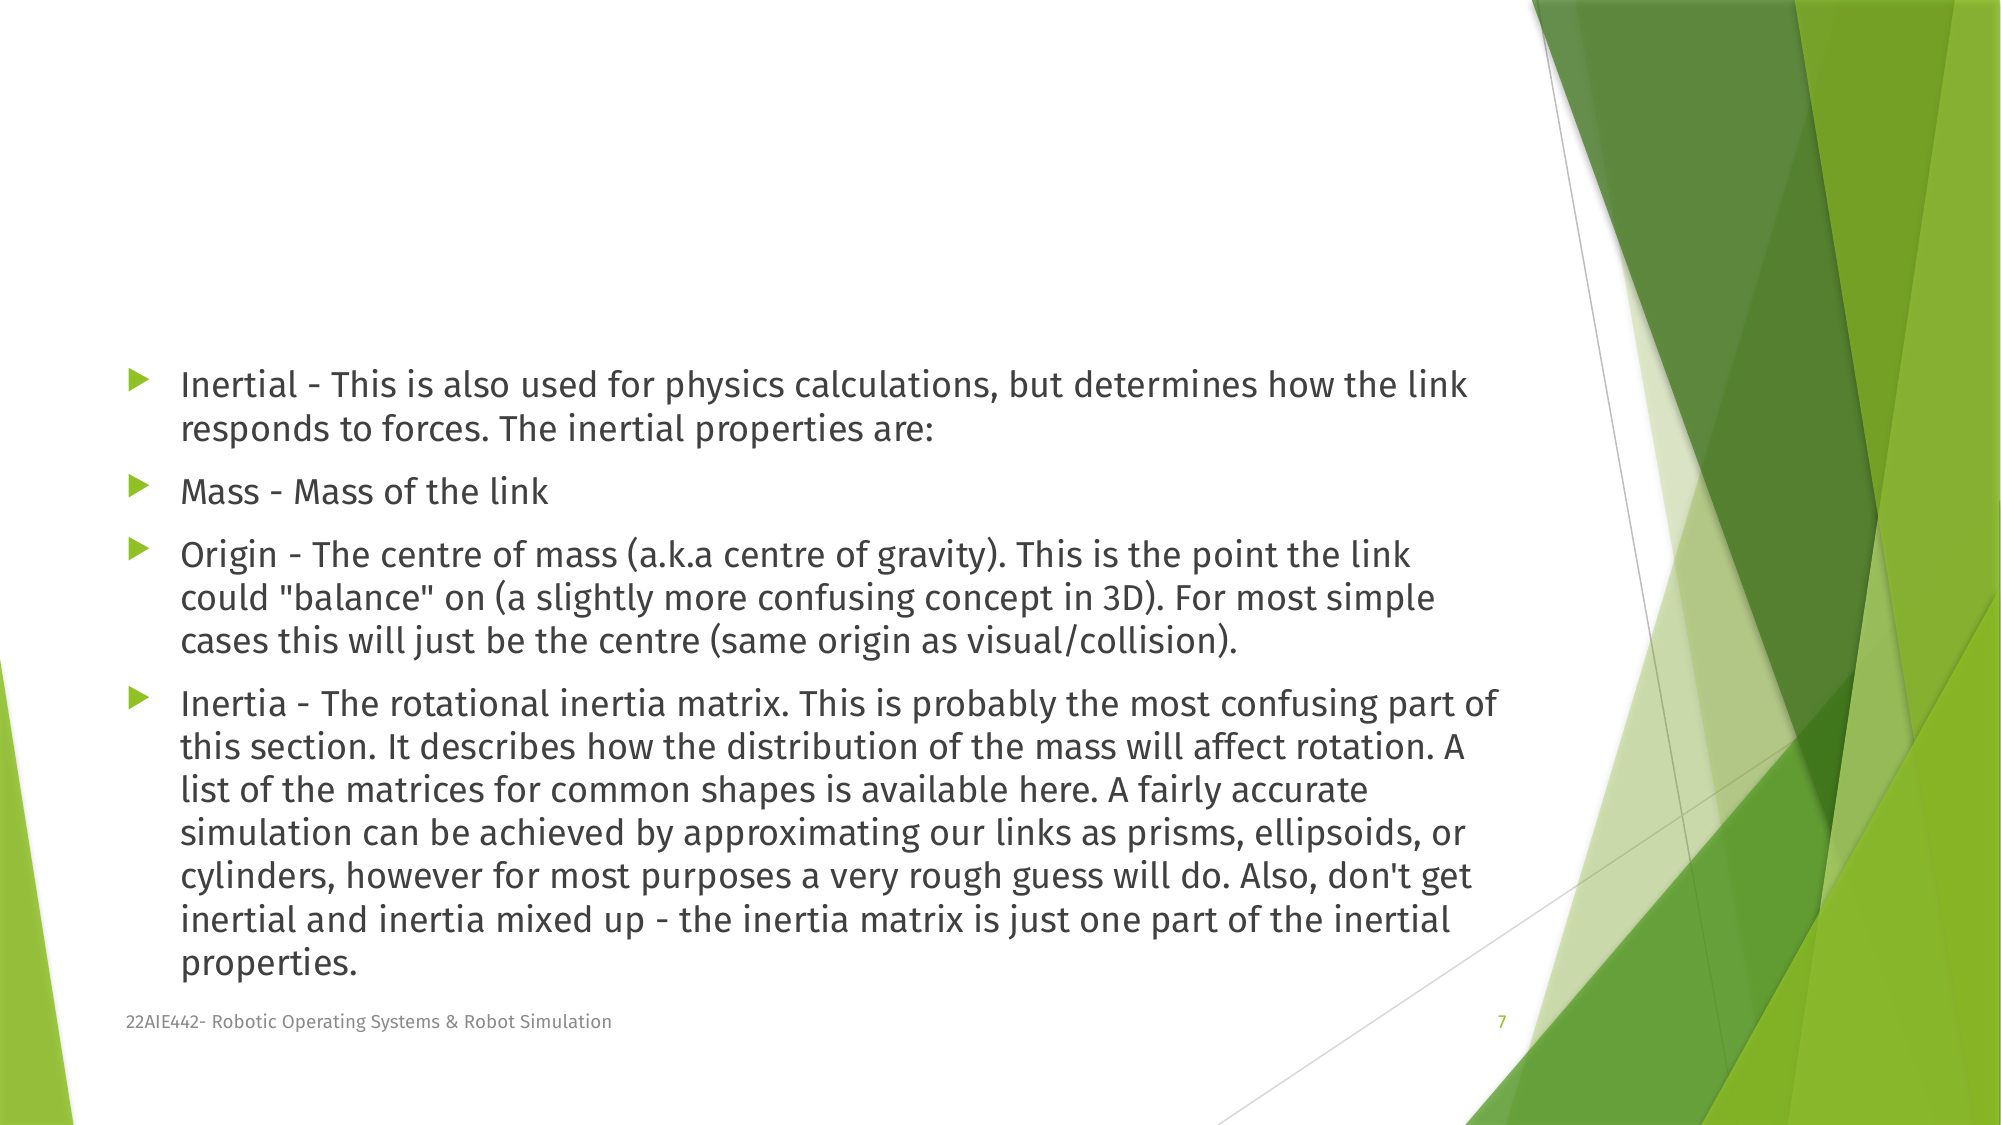

#
Inertial - This is also used for physics calculations, but determines how the link responds to forces. The inertial properties are:
Mass - Mass of the link
Origin - The centre of mass (a.k.a centre of gravity). This is the point the link could "balance" on (a slightly more confusing concept in 3D). For most simple cases this will just be the centre (same origin as visual/collision).
Inertia - The rotational inertia matrix. This is probably the most confusing part of this section. It describes how the distribution of the mass will affect rotation. A list of the matrices for common shapes is available here. A fairly accurate simulation can be achieved by approximating our links as prisms, ellipsoids, or cylinders, however for most purposes a very rough guess will do. Also, don't get inertial and inertia mixed up - the inertia matrix is just one part of the inertial properties.

22AIE442- Robotic Operating Systems & Robot Simulation
7